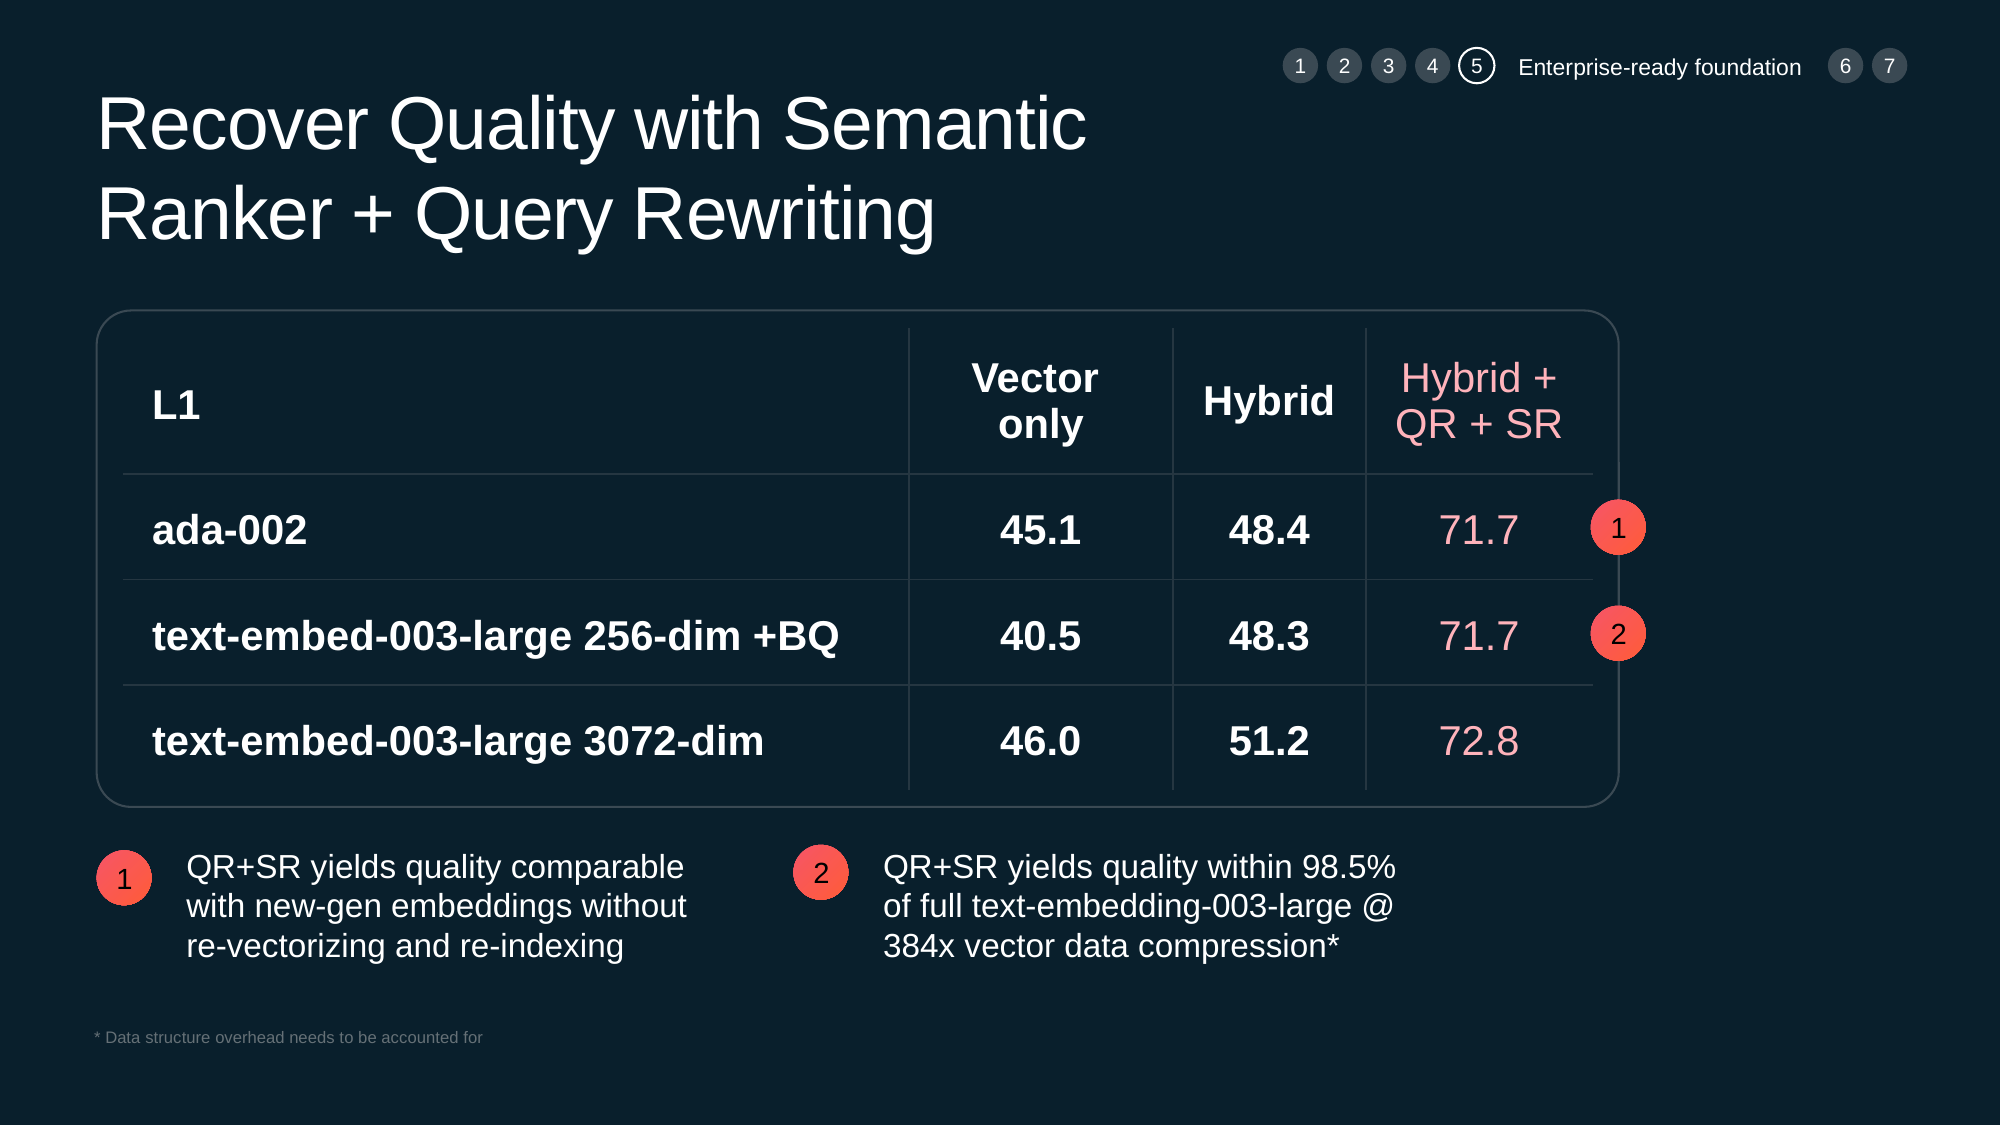

1
2
3
4
5
6
7
Enterprise-ready foundation
# Recover Quality with Semantic Ranker + Query Rewriting

| L1 | Vector only | Hybrid | Hybrid + QR + SR |
| --- | --- | --- | --- |
| ada-002 | 45.1 | 48.4 | 71.7 |
| text-embed-003-large 256-dim +BQ | 40.5 | 48.3 | 71.7 |
| text-embed-003-large 3072-dim | 46.0 | 51.2 | 72.8 |
1
2
QR+SR yields quality comparable
with new-gen embeddings without re-vectorizing and re-indexing
2
QR+SR yields quality within 98.5%
of full text-embedding-003-large @ 384x vector data compression*
1
* Data structure overhead needs to be accounted for